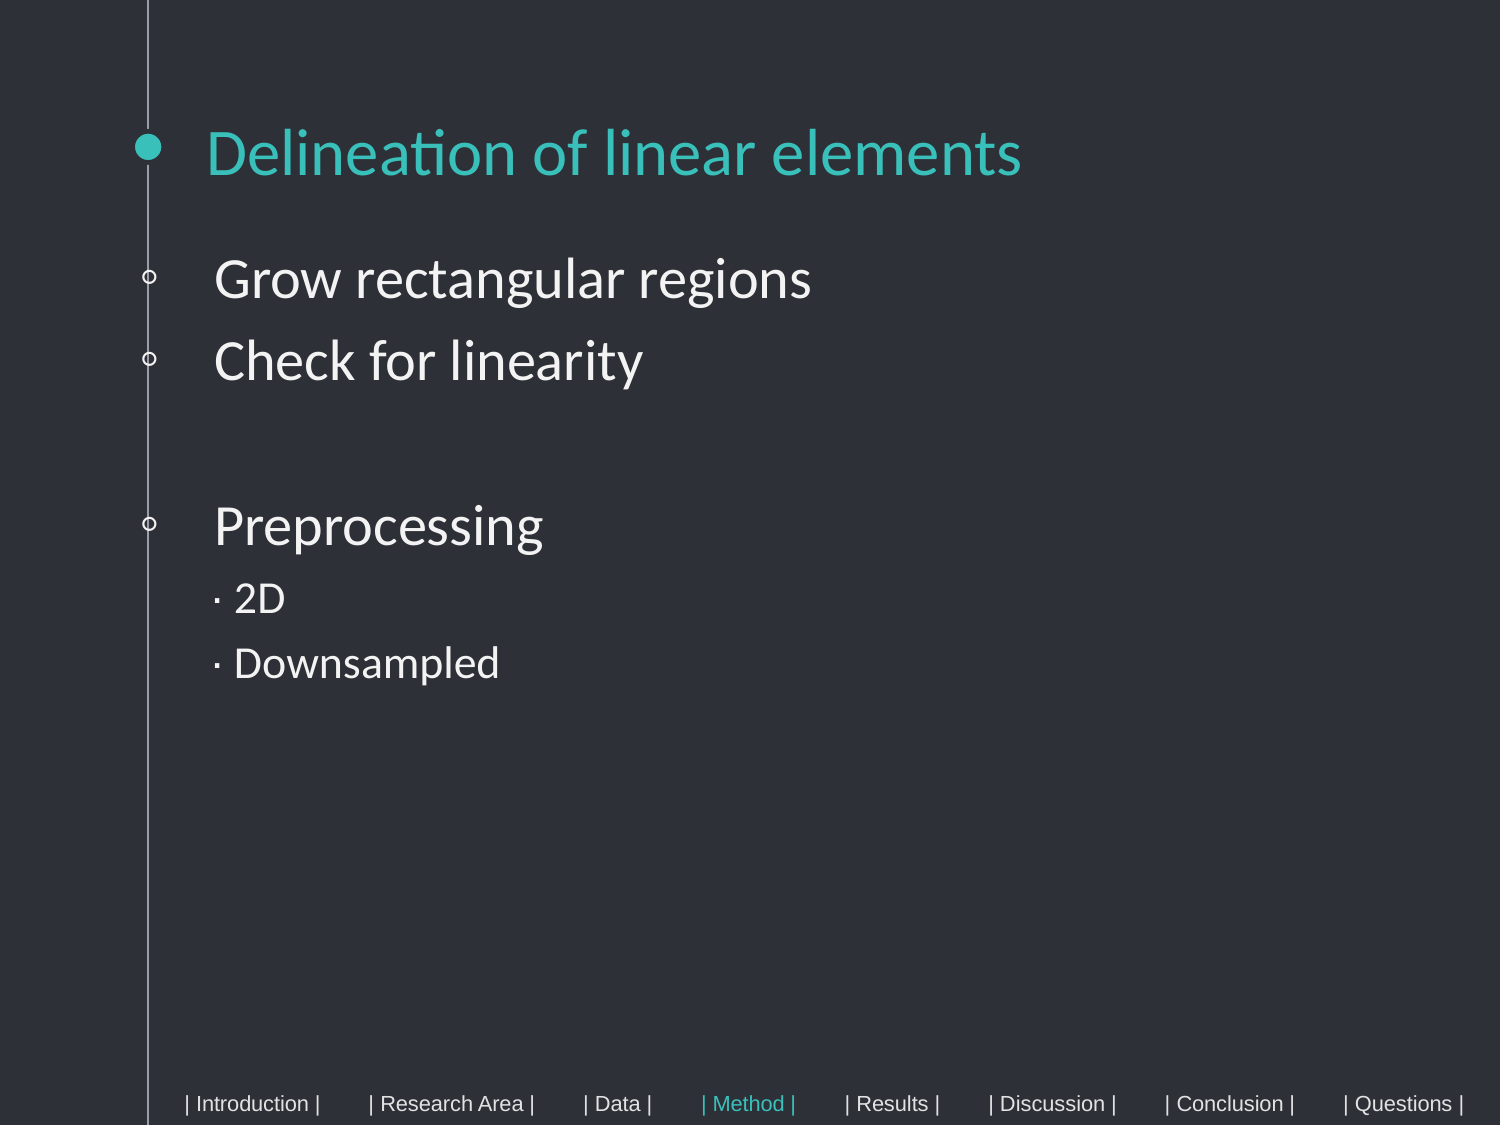

# Delineation of linear elements
   Grow rectangular regions
   Check for linearity

   Preprocessing
       ∙ 2D
       ∙ Downsampled

| Introduction |        | Research Area |        | Data |        | Method |        | Results |        | Discussion |        | Conclusion |        | Questions |